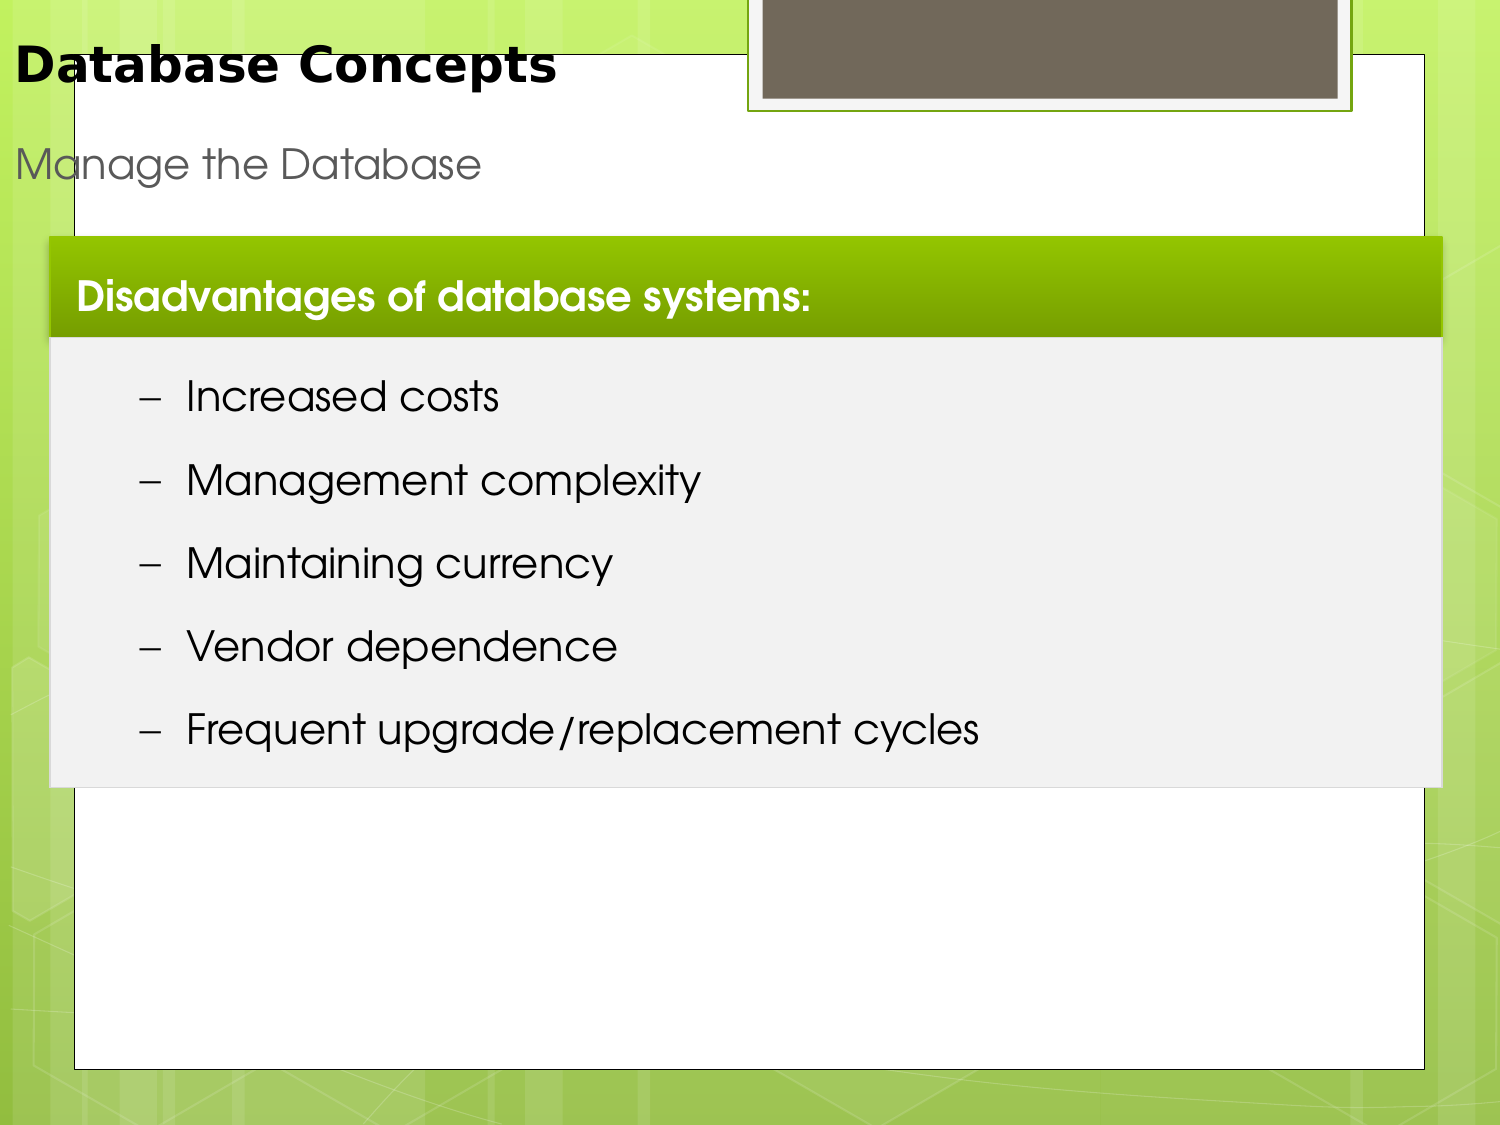

Database Concepts
# Manage the Database
Disadvantages of database systems:
Increased costs
Management complexity
Maintaining currency
Vendor dependence
Frequent upgrade/replacement cycles